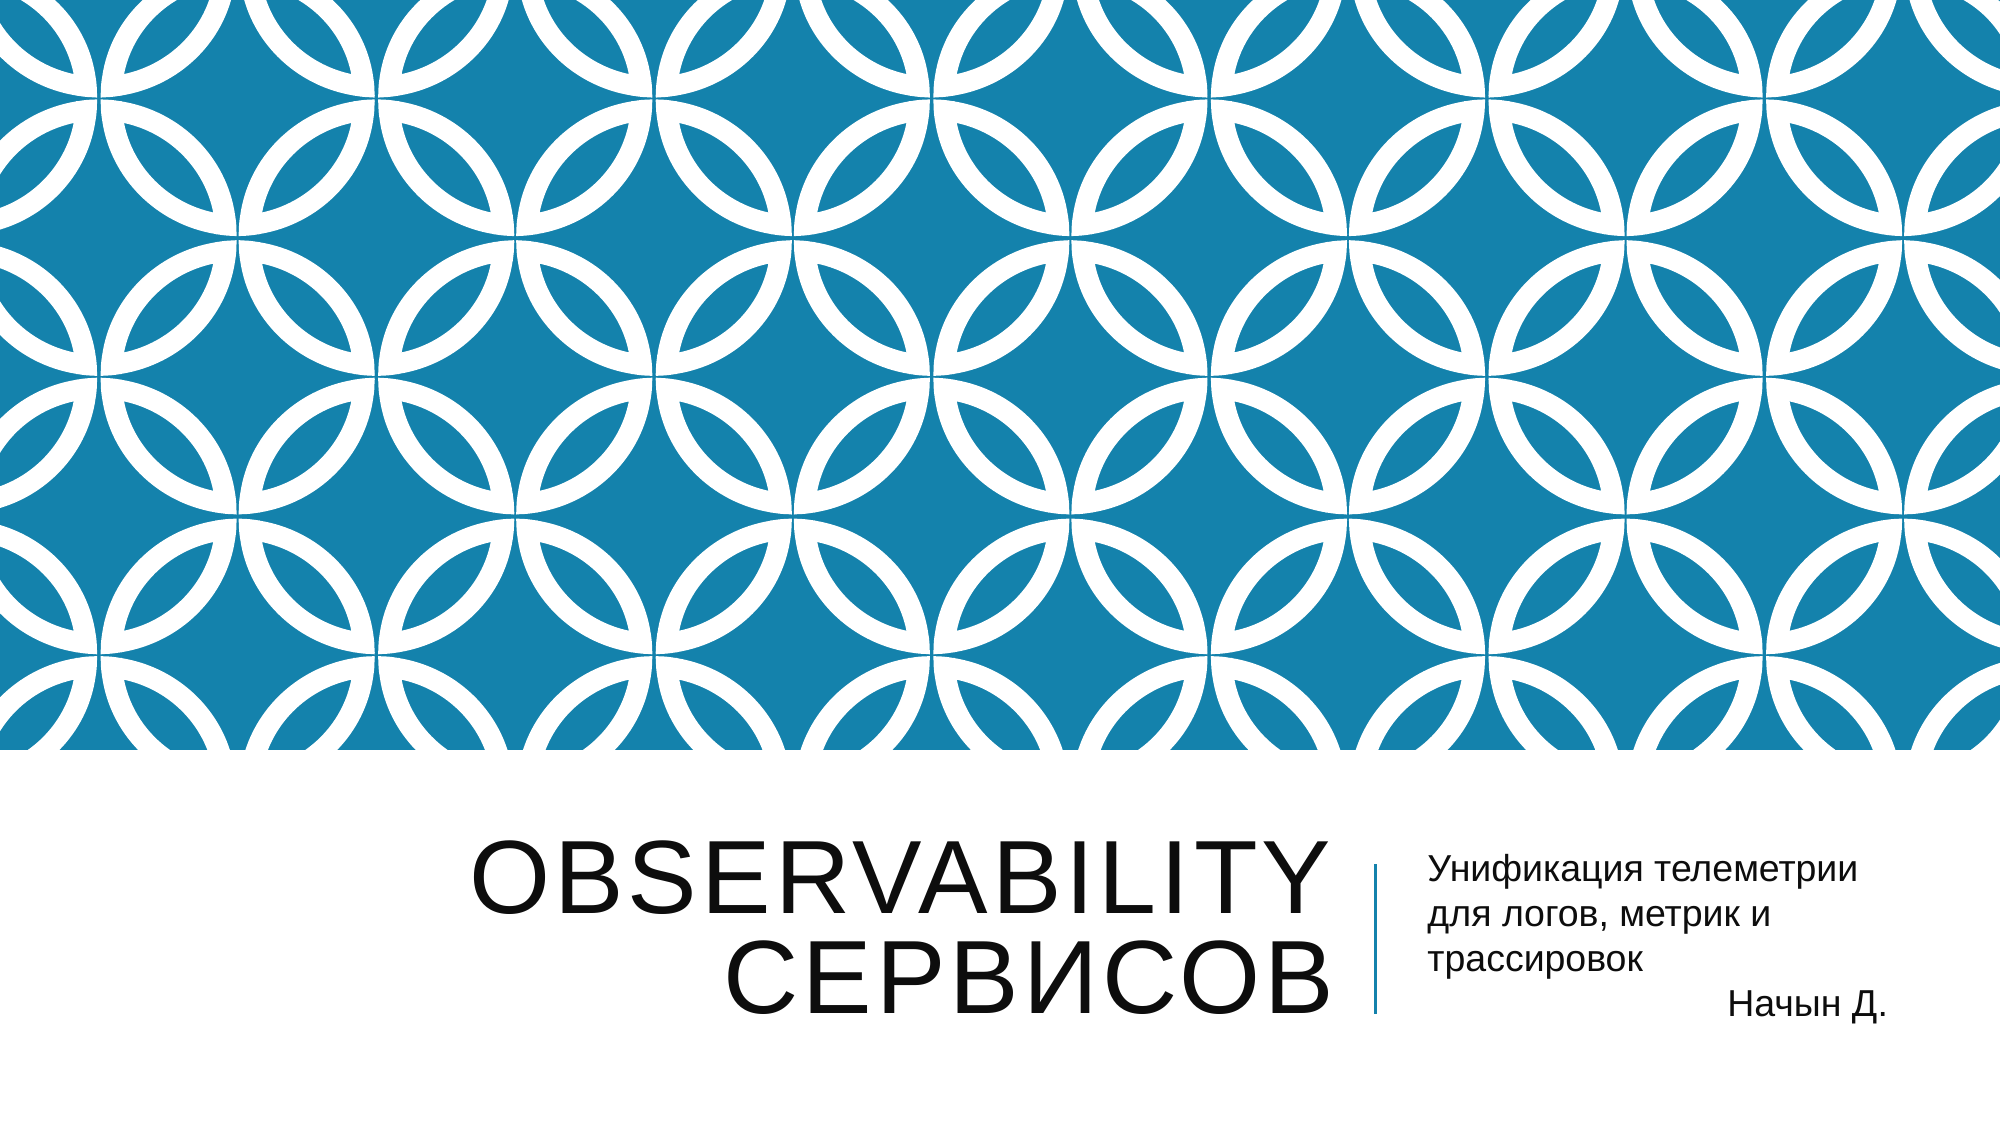

# Observability сервисов
Унификация телеметрии для логов, метрик и трассировок
		Начын Д.